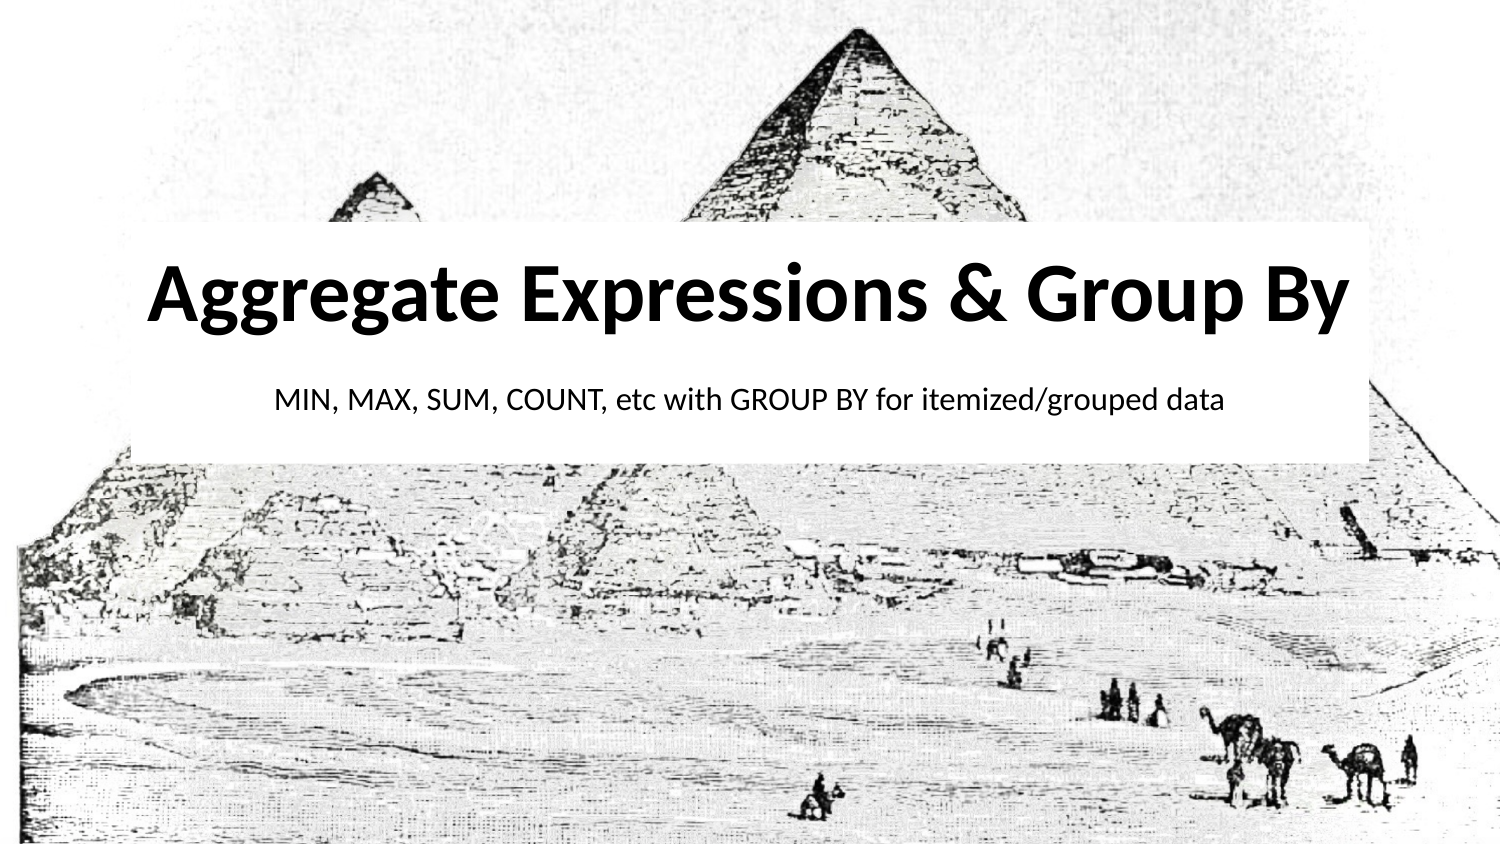

# Aggregate Expressions & Group By MIN, MAX, SUM, COUNT, etc with GROUP BY for itemized/grouped data